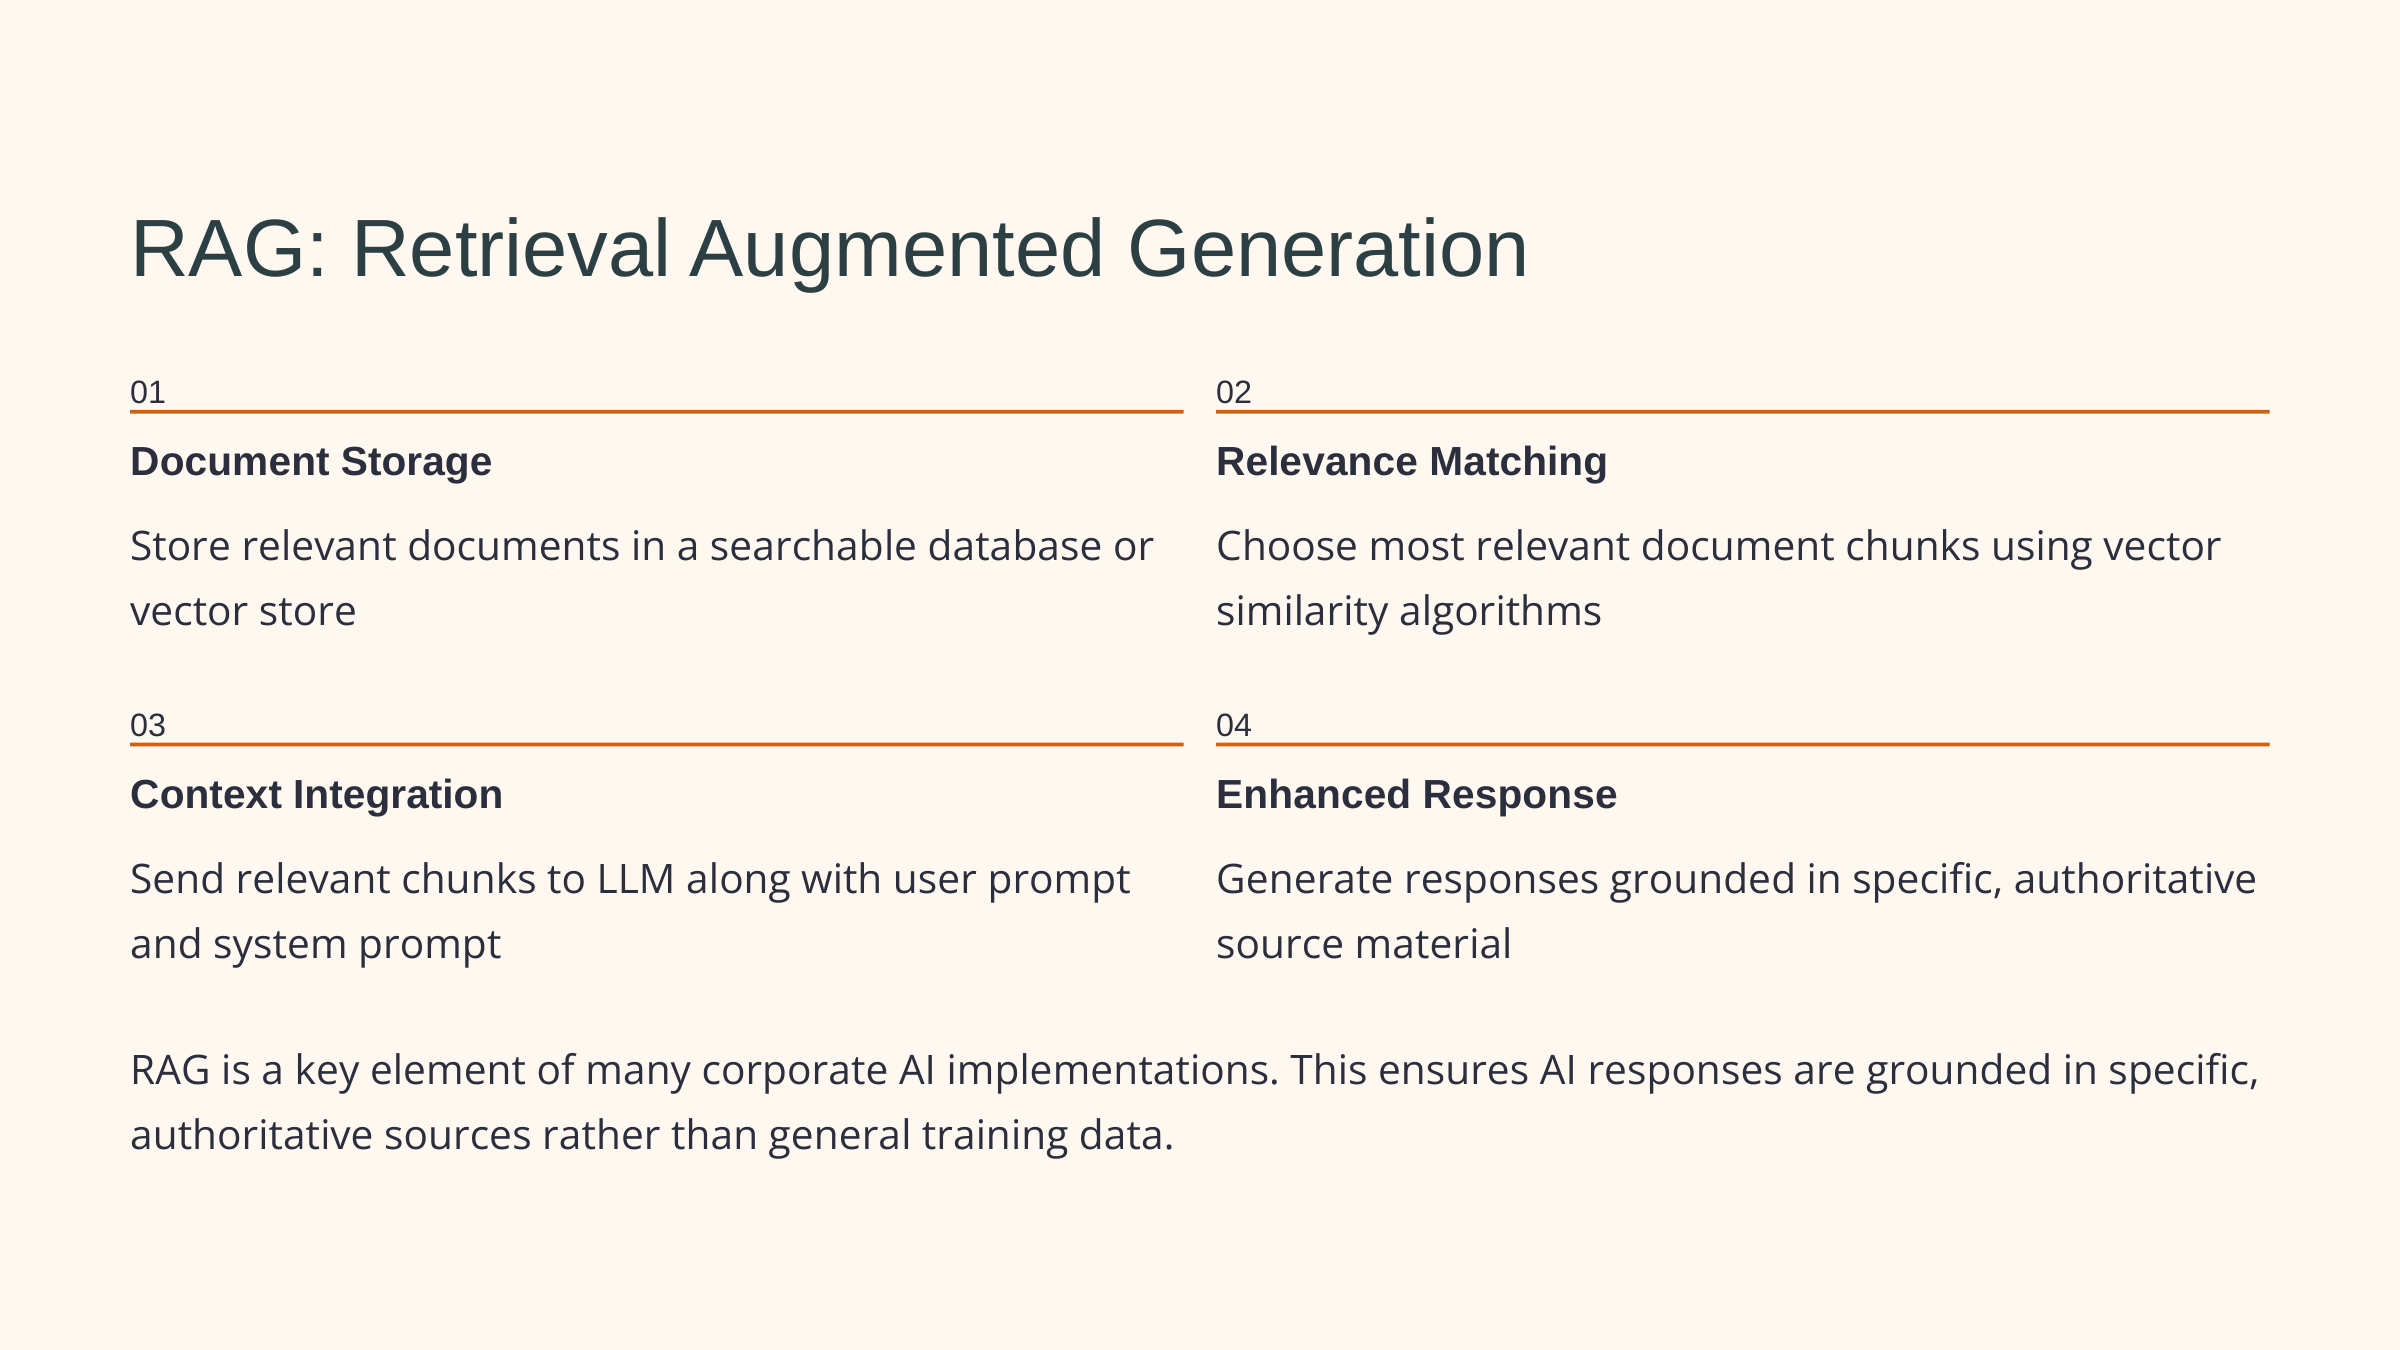

RAG: Retrieval Augmented Generation
01
02

Document Storage
Relevance Matching
Store relevant documents in a searchable database or vector store
Choose most relevant document chunks using vector similarity algorithms
03
04

Context Integration
Enhanced Response
Send relevant chunks to LLM along with user prompt and system prompt
Generate responses grounded in specific, authoritative source material
RAG is a key element of many corporate AI implementations. This ensures AI responses are grounded in specific, authoritative sources rather than general training data.